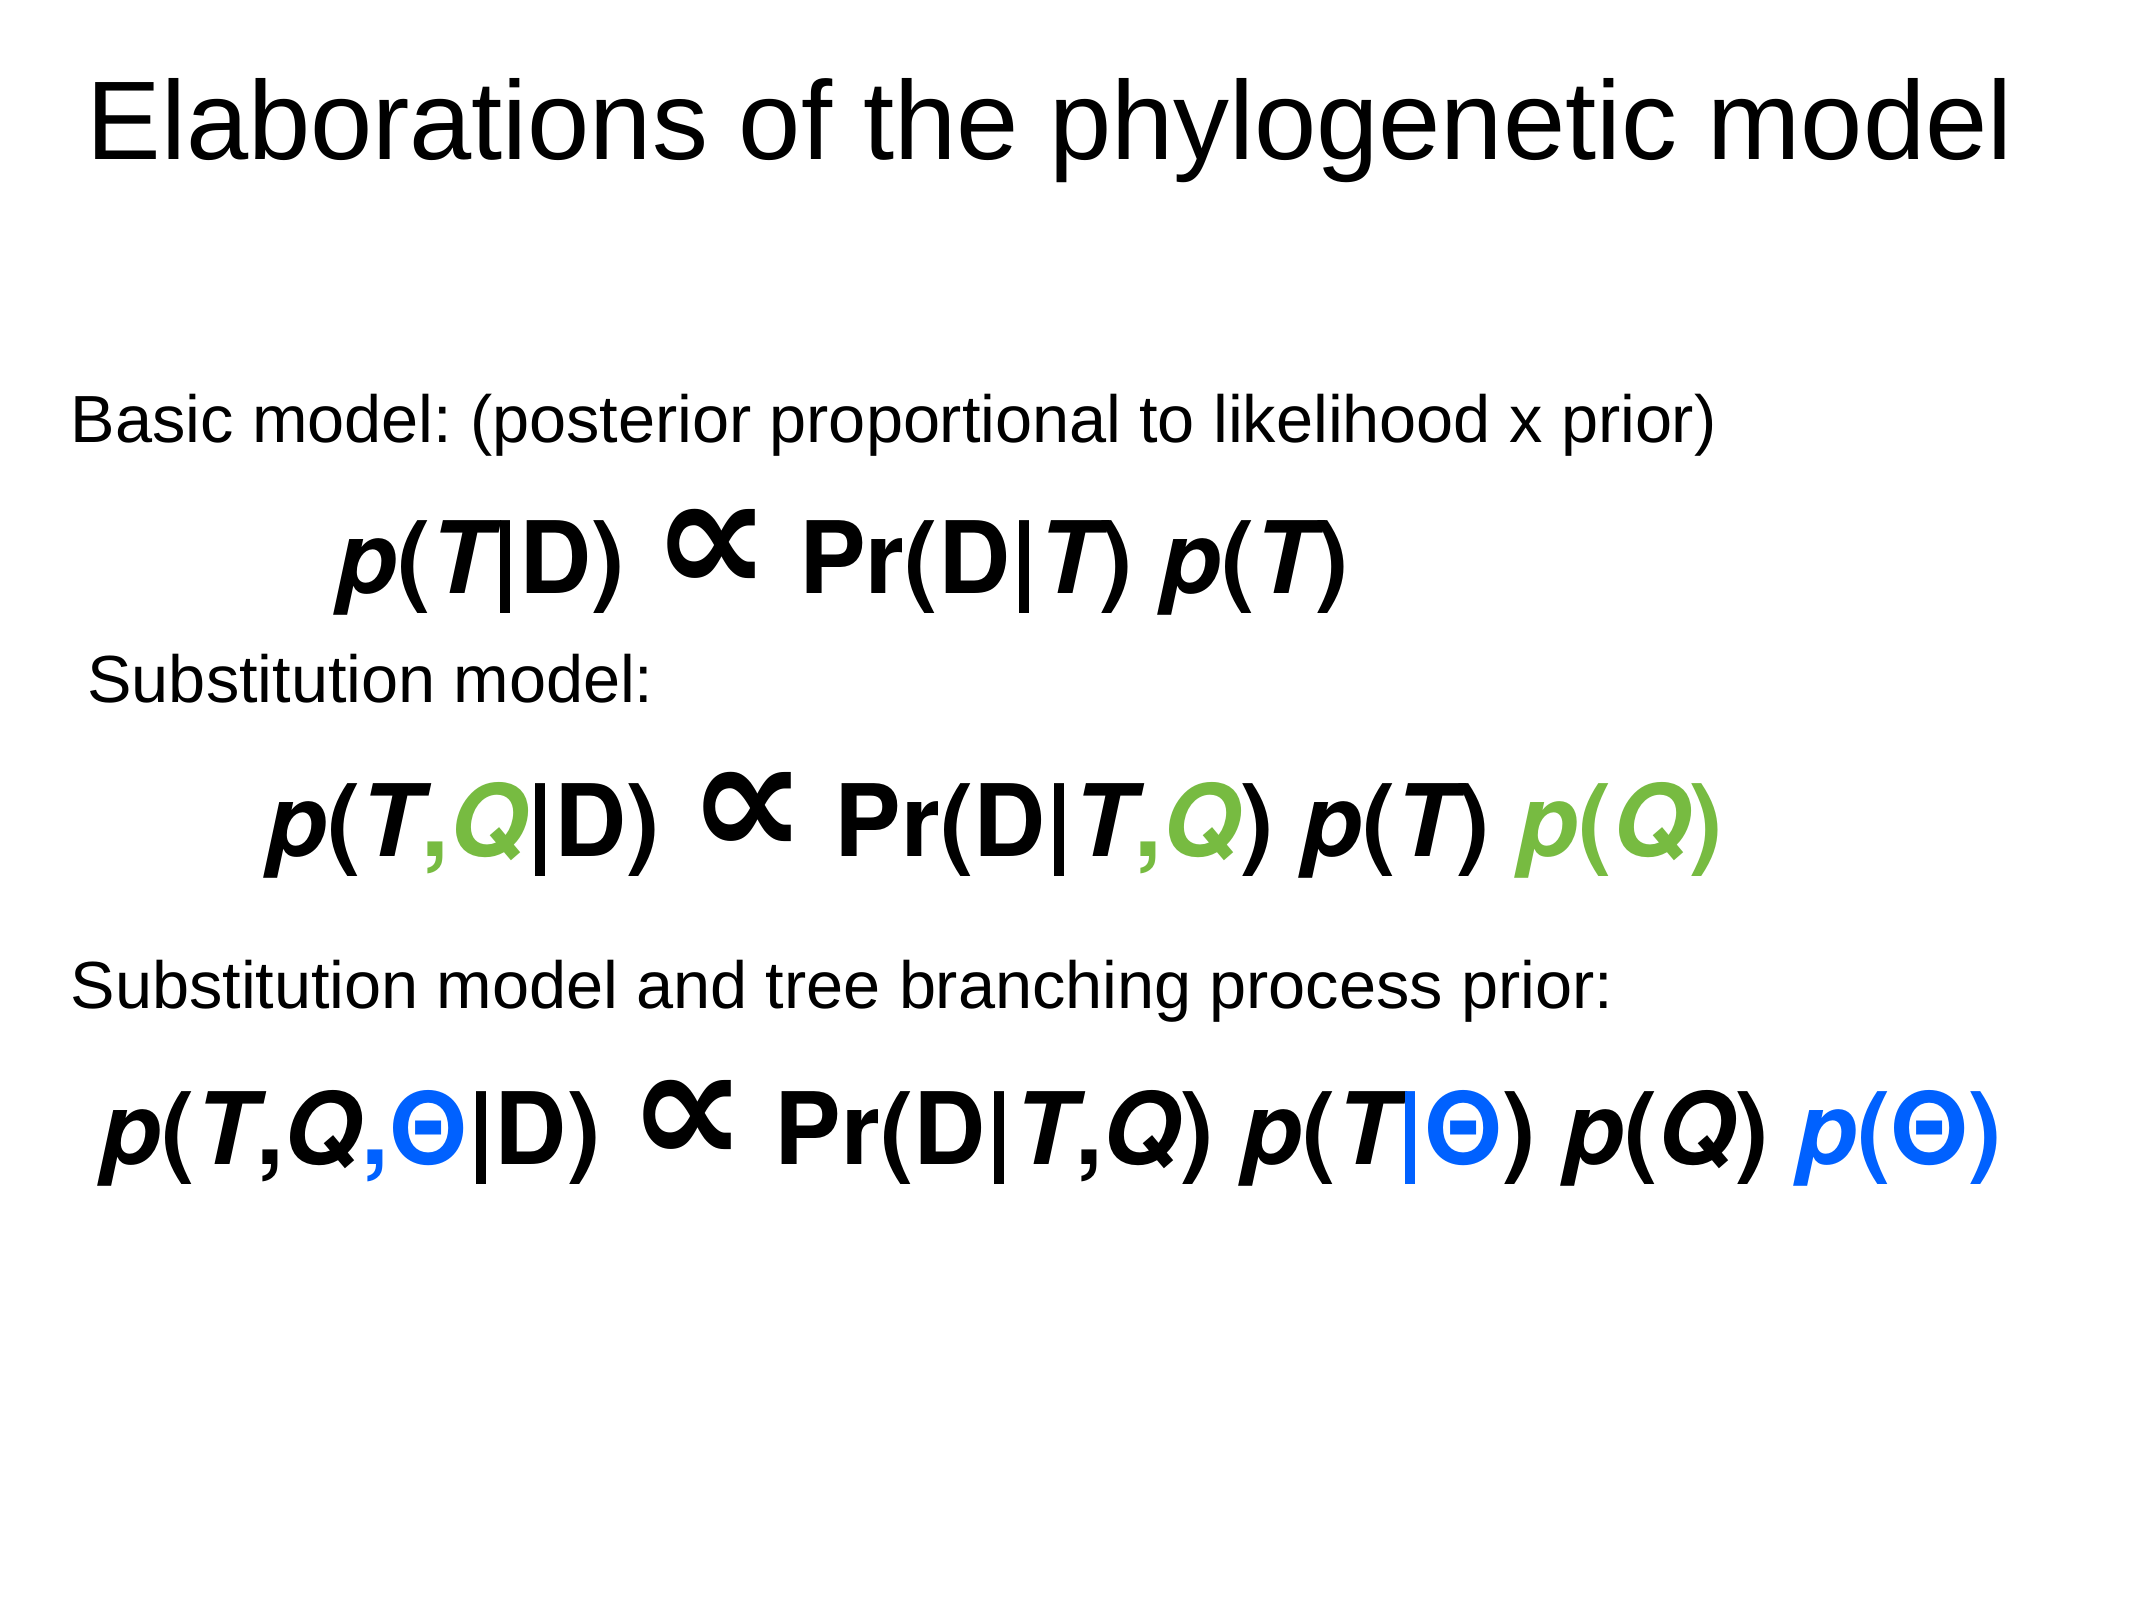

# Elaborations of the phylogenetic model
Basic model: (posterior proportional to likelihood x prior)
p(T|D) ∝ Pr(D|T) p(T)
Substitution model:
p(T,Q|D) ∝ Pr(D|T,Q) p(T) p(Q)
Substitution model and tree branching process prior:
p(T,Q,Θ|D) ∝ Pr(D|T,Q) p(T|Θ) p(Q) p(Θ)